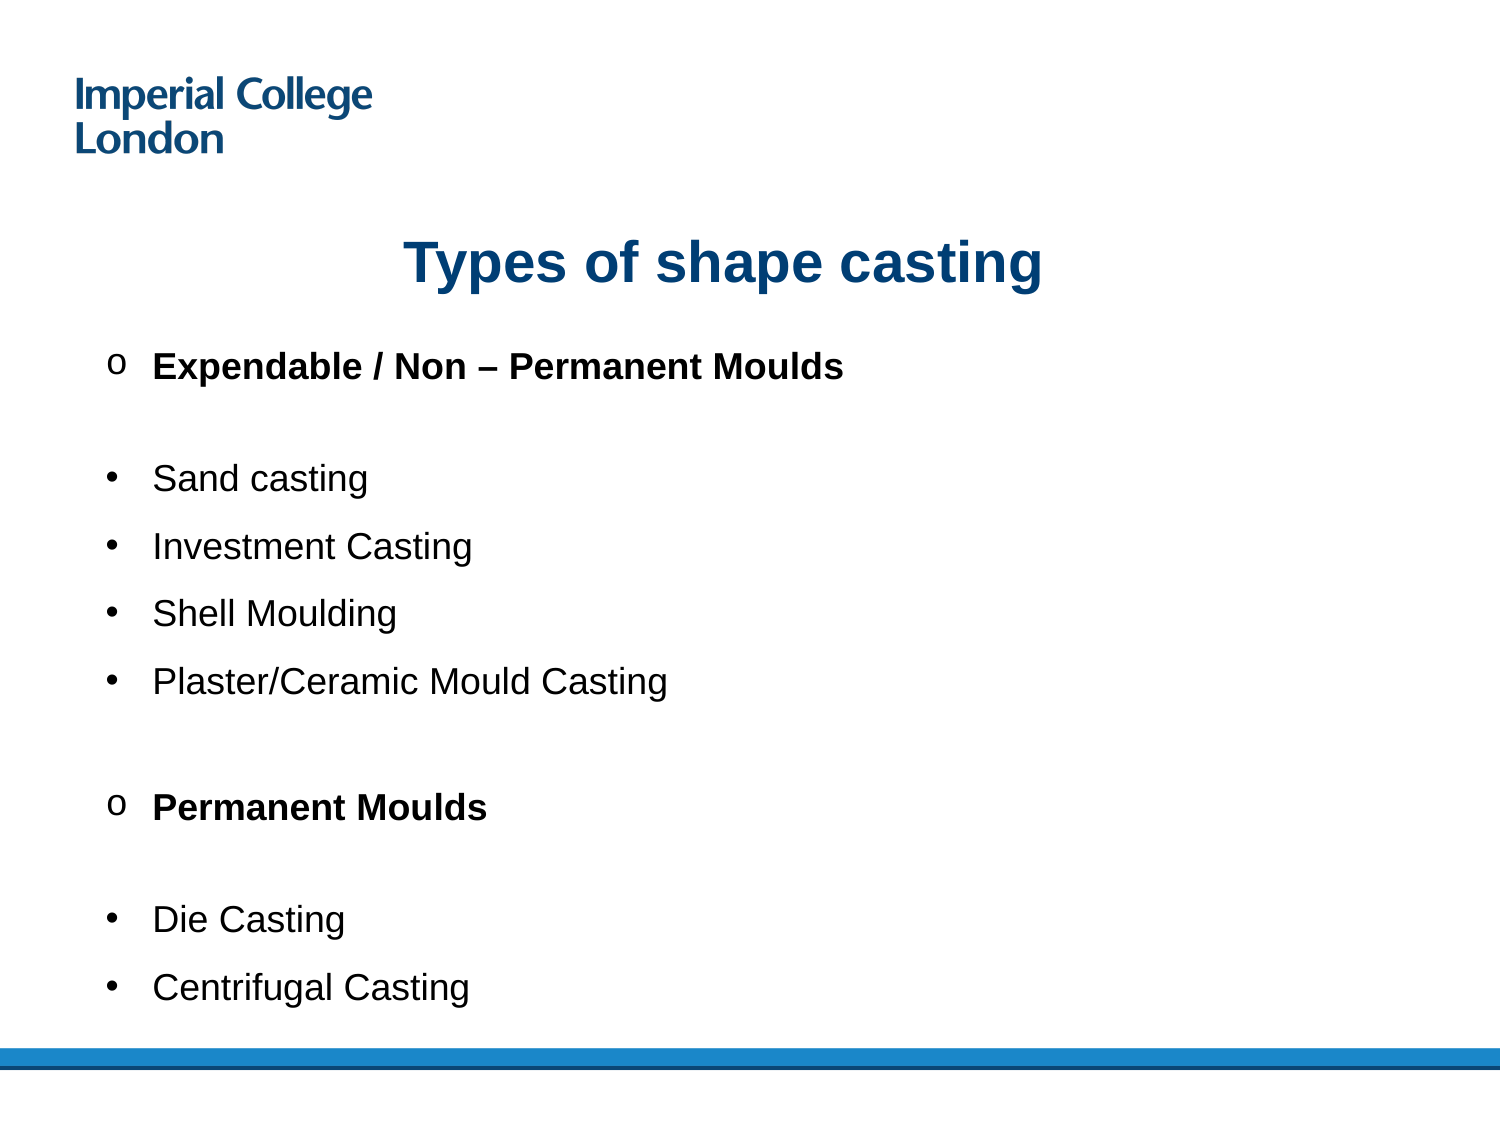

Types of shape casting
Expendable / Non – Permanent Moulds

Sand casting
Investment Casting
Shell Moulding
Plaster/Ceramic Mould Casting
Permanent Moulds

Die Casting
Centrifugal Casting